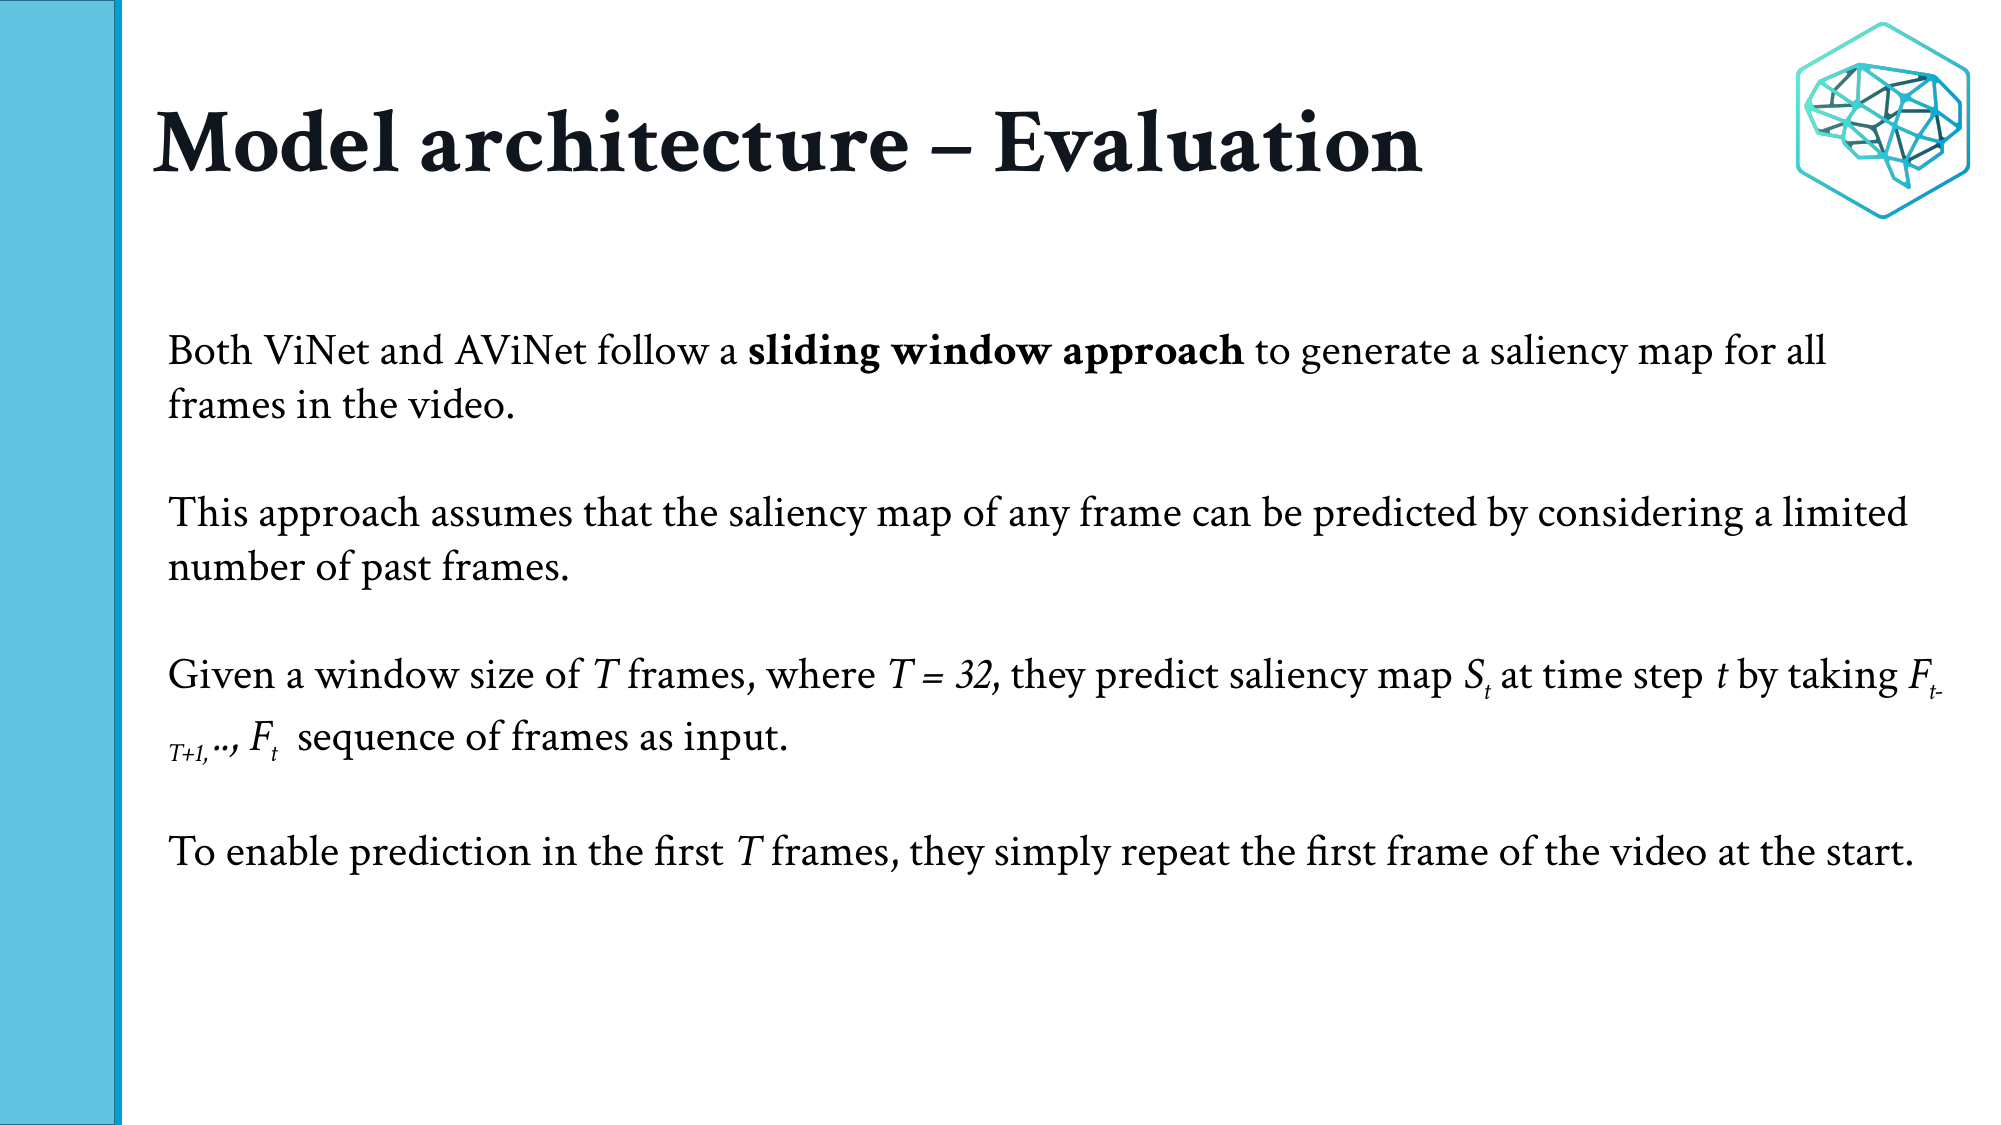

# Model architecture – Evaluation

Both ViNet and AViNet follow a sliding window approach to generate a saliency map for all frames in the video.

This approach assumes that the saliency map of any frame can be predicted by considering a limited number of past frames.

Given a window size of T frames, where T = 32, they predict saliency map St at time step t by taking Ft-T+1, .., Ft  sequence of frames as input.

To enable prediction in the first T frames, they simply repeat the first frame of the video at the start.